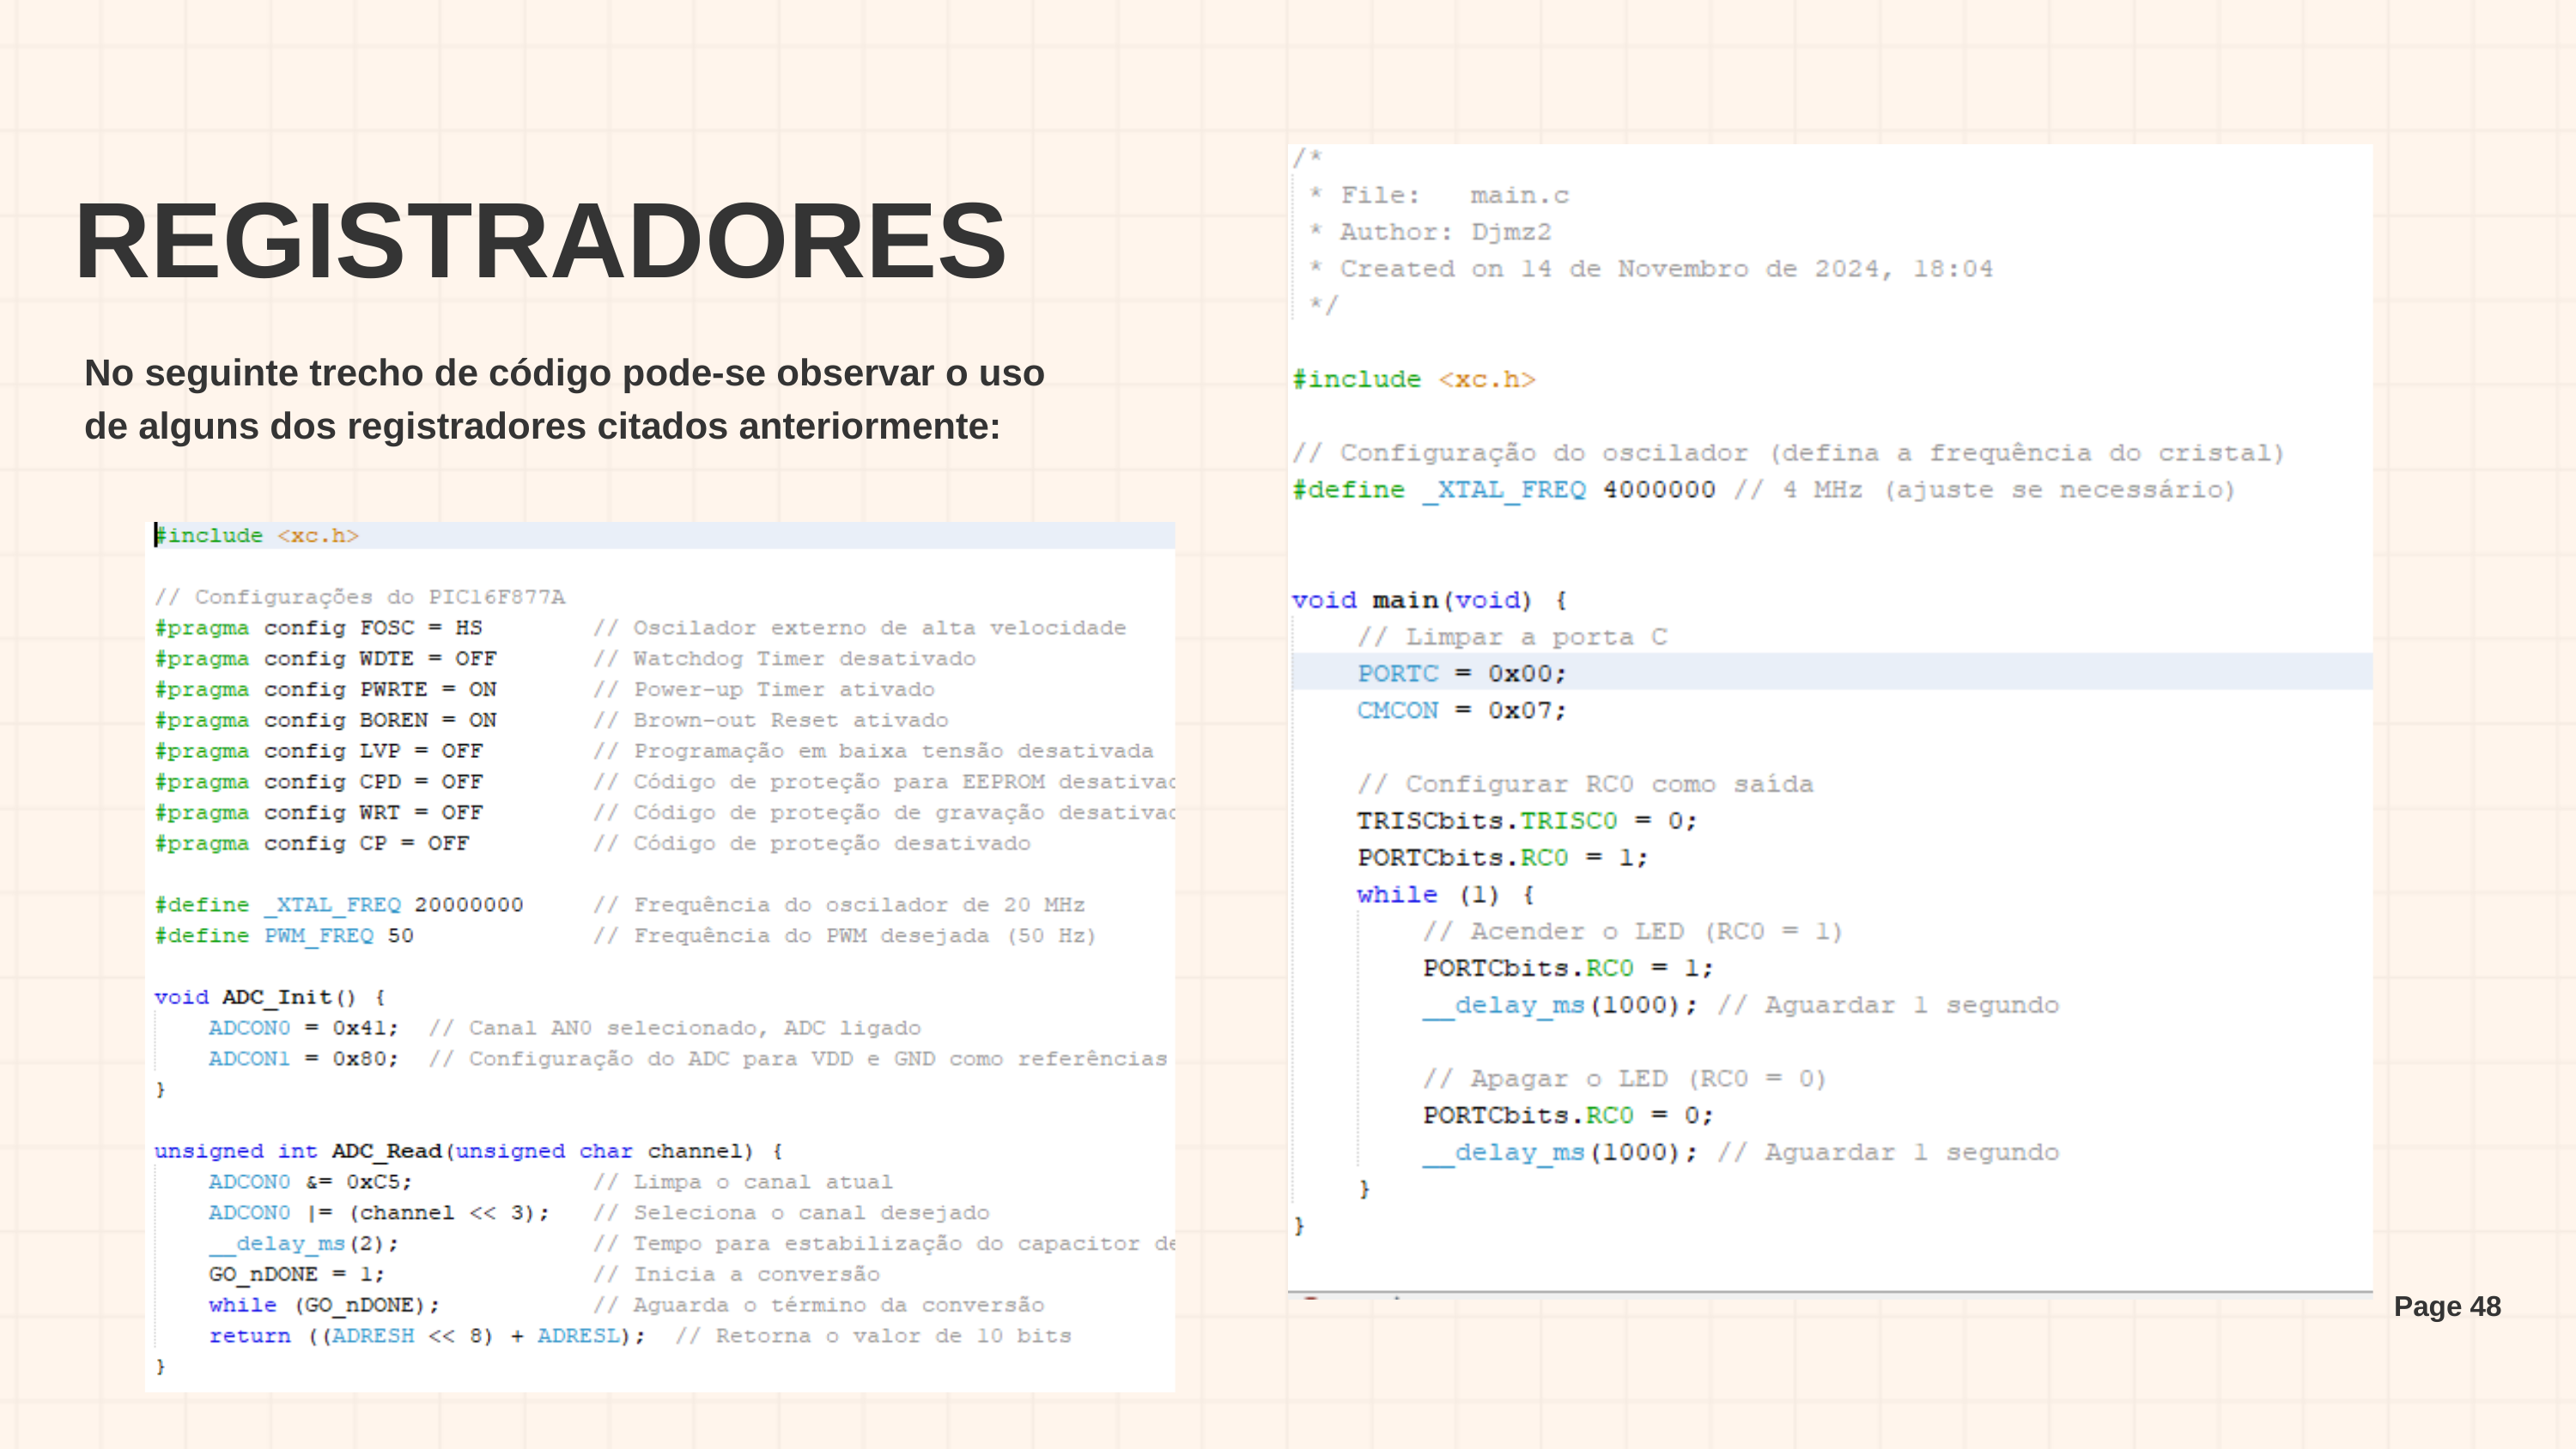

REGISTRADORES
No seguinte trecho de código pode-se observar o uso de alguns dos registradores citados anteriormente:

Page 48